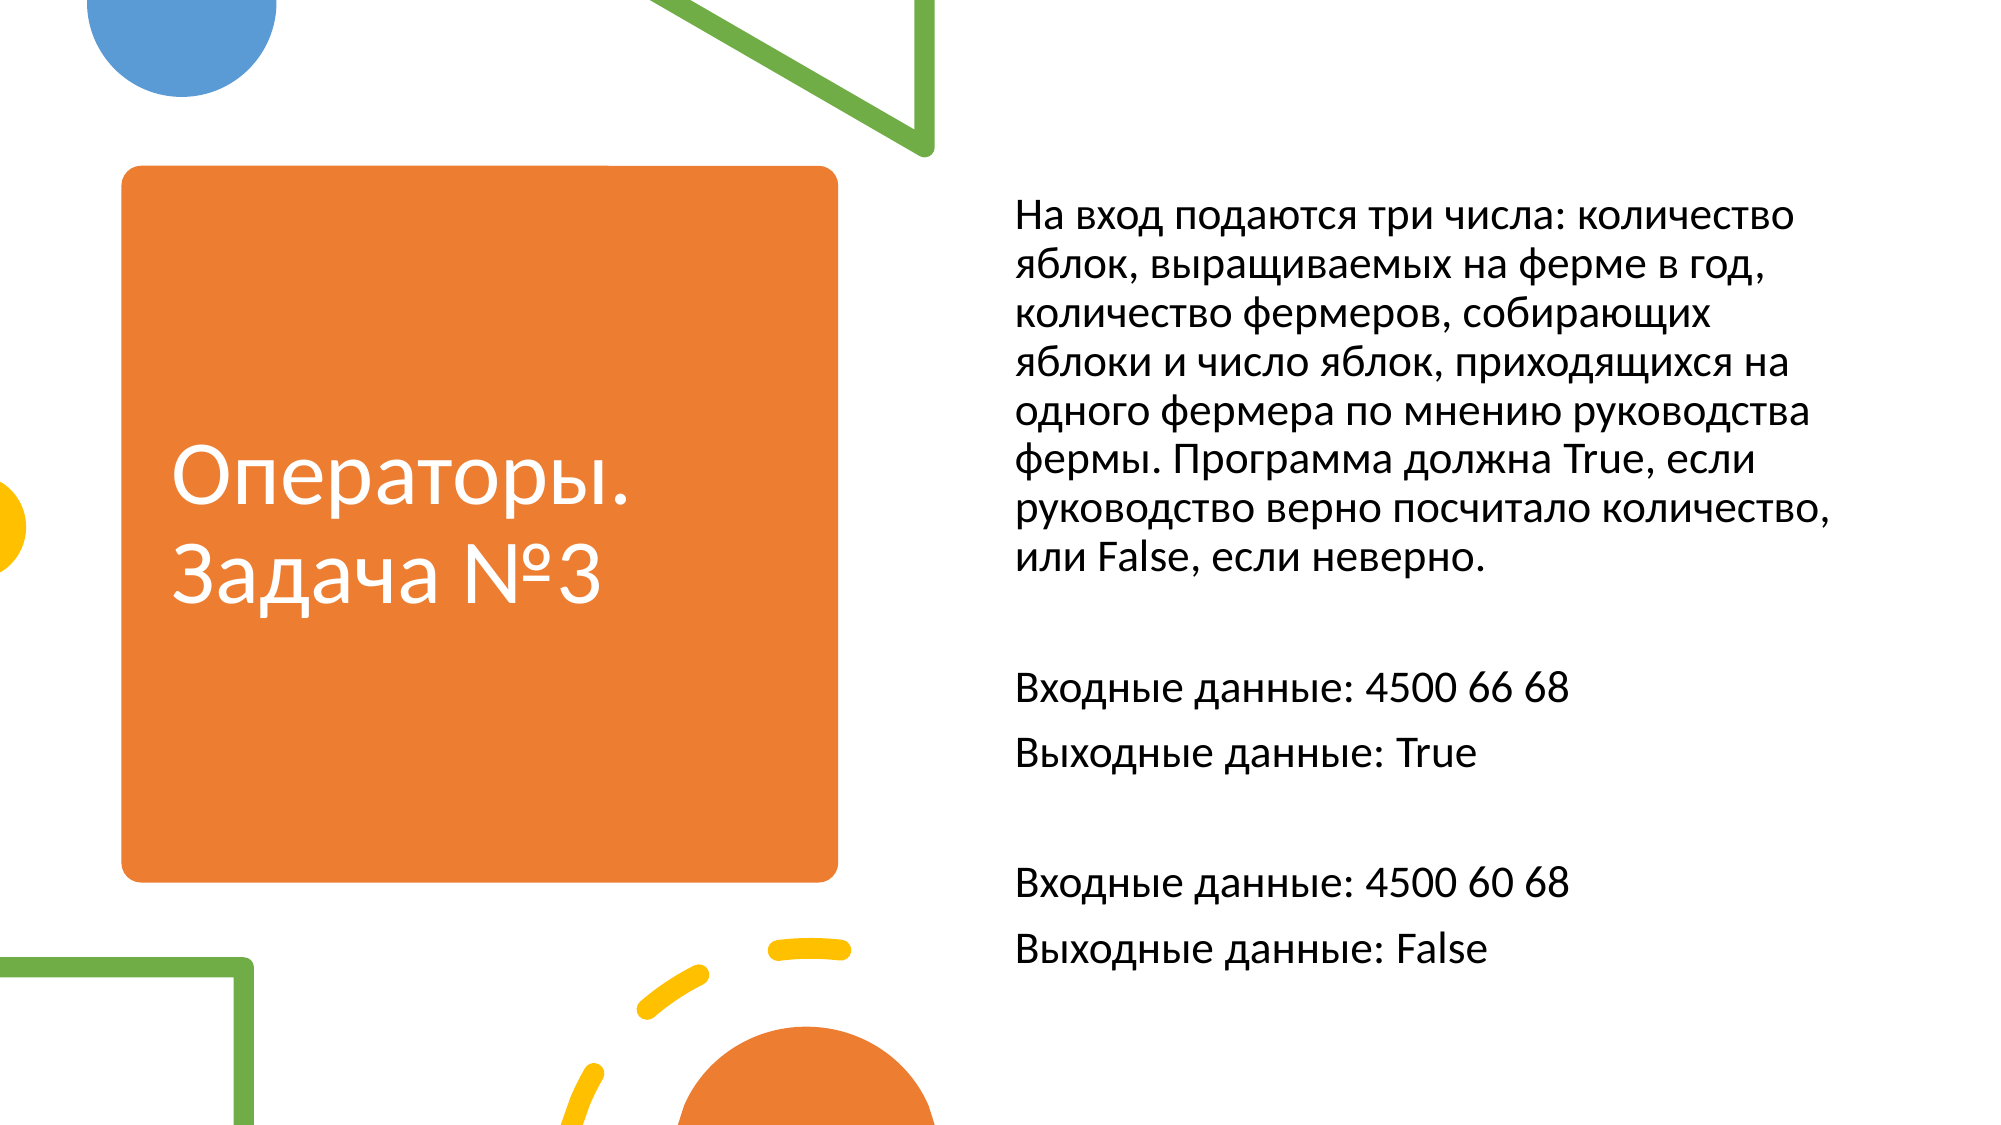

# Операторы. Задача №3
На вход подаются три числа: количество яблок, выращиваемых на ферме в год, количество фермеров, собирающих яблоки и число яблок, приходящихся на одного фермера по мнению руководства фермы. Программа должна True, если руководство верно посчитало количество, или False, если неверно.

Входные данные: 4500 66 68
Выходные данные: True

Входные данные: 4500 60 68
Выходные данные: False